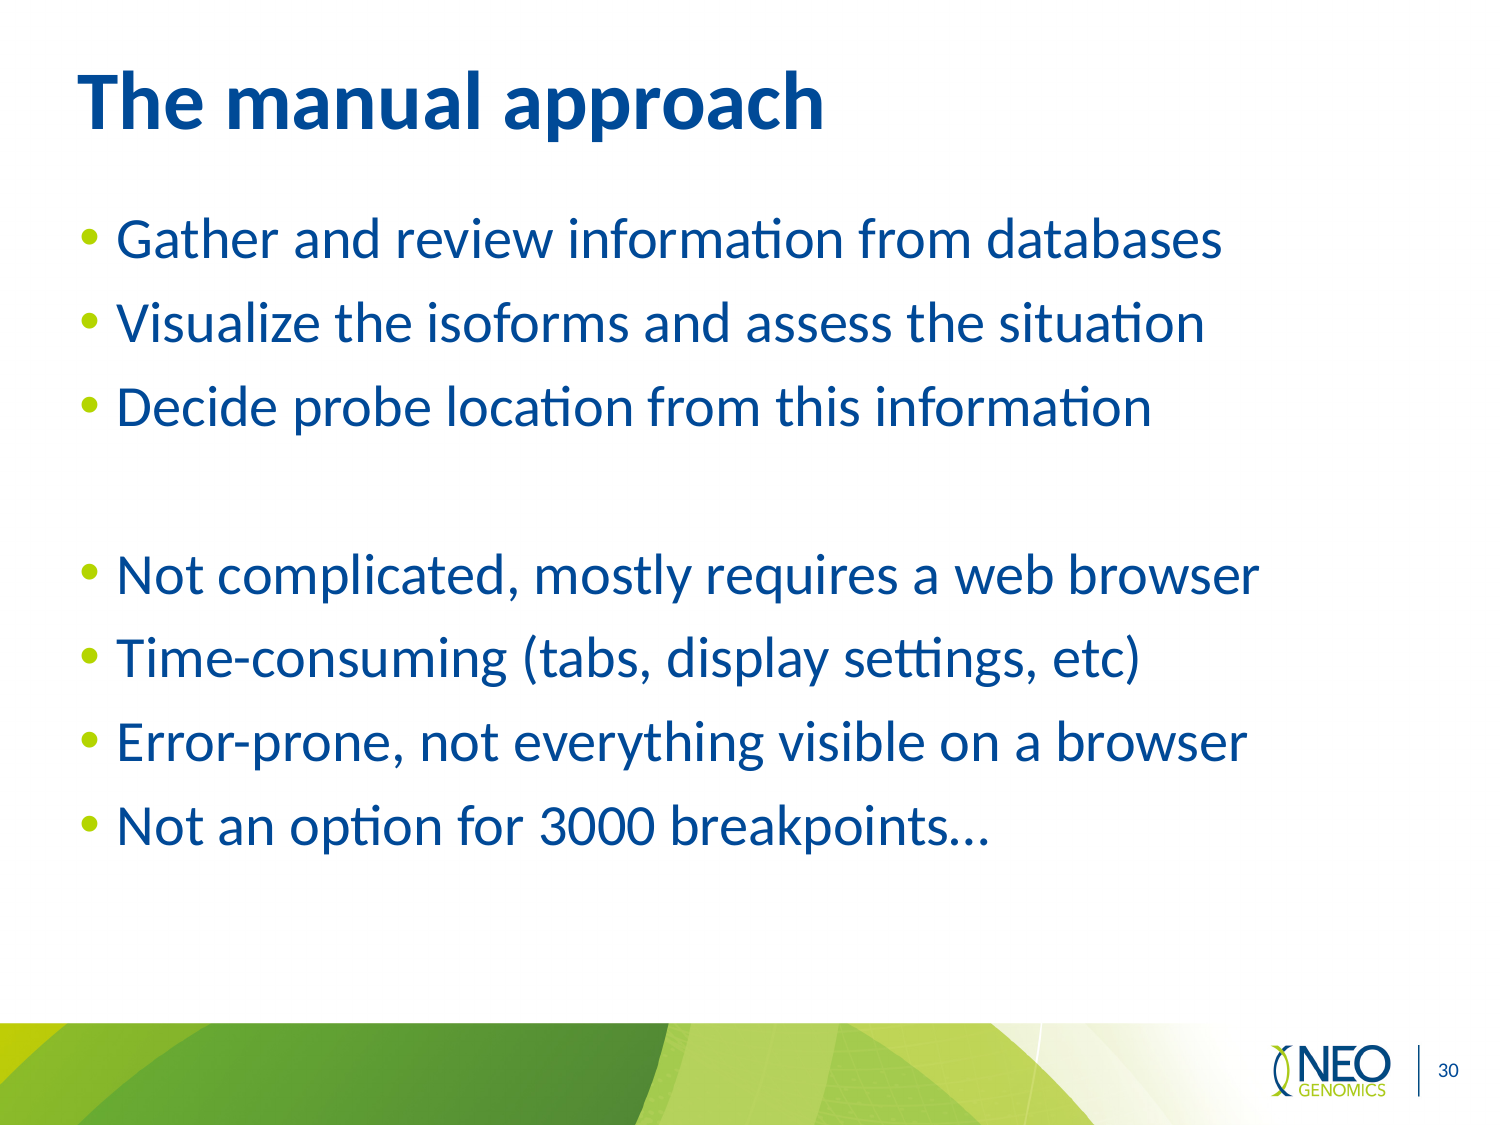

# The manual approach
Gather and review information from databases
Visualize the isoforms and assess the situation
Decide probe location from this information

Not complicated, mostly requires a web browser
Time-consuming (tabs, display settings, etc)
Error-prone, not everything visible on a browser
Not an option for 3000 breakpoints…
30